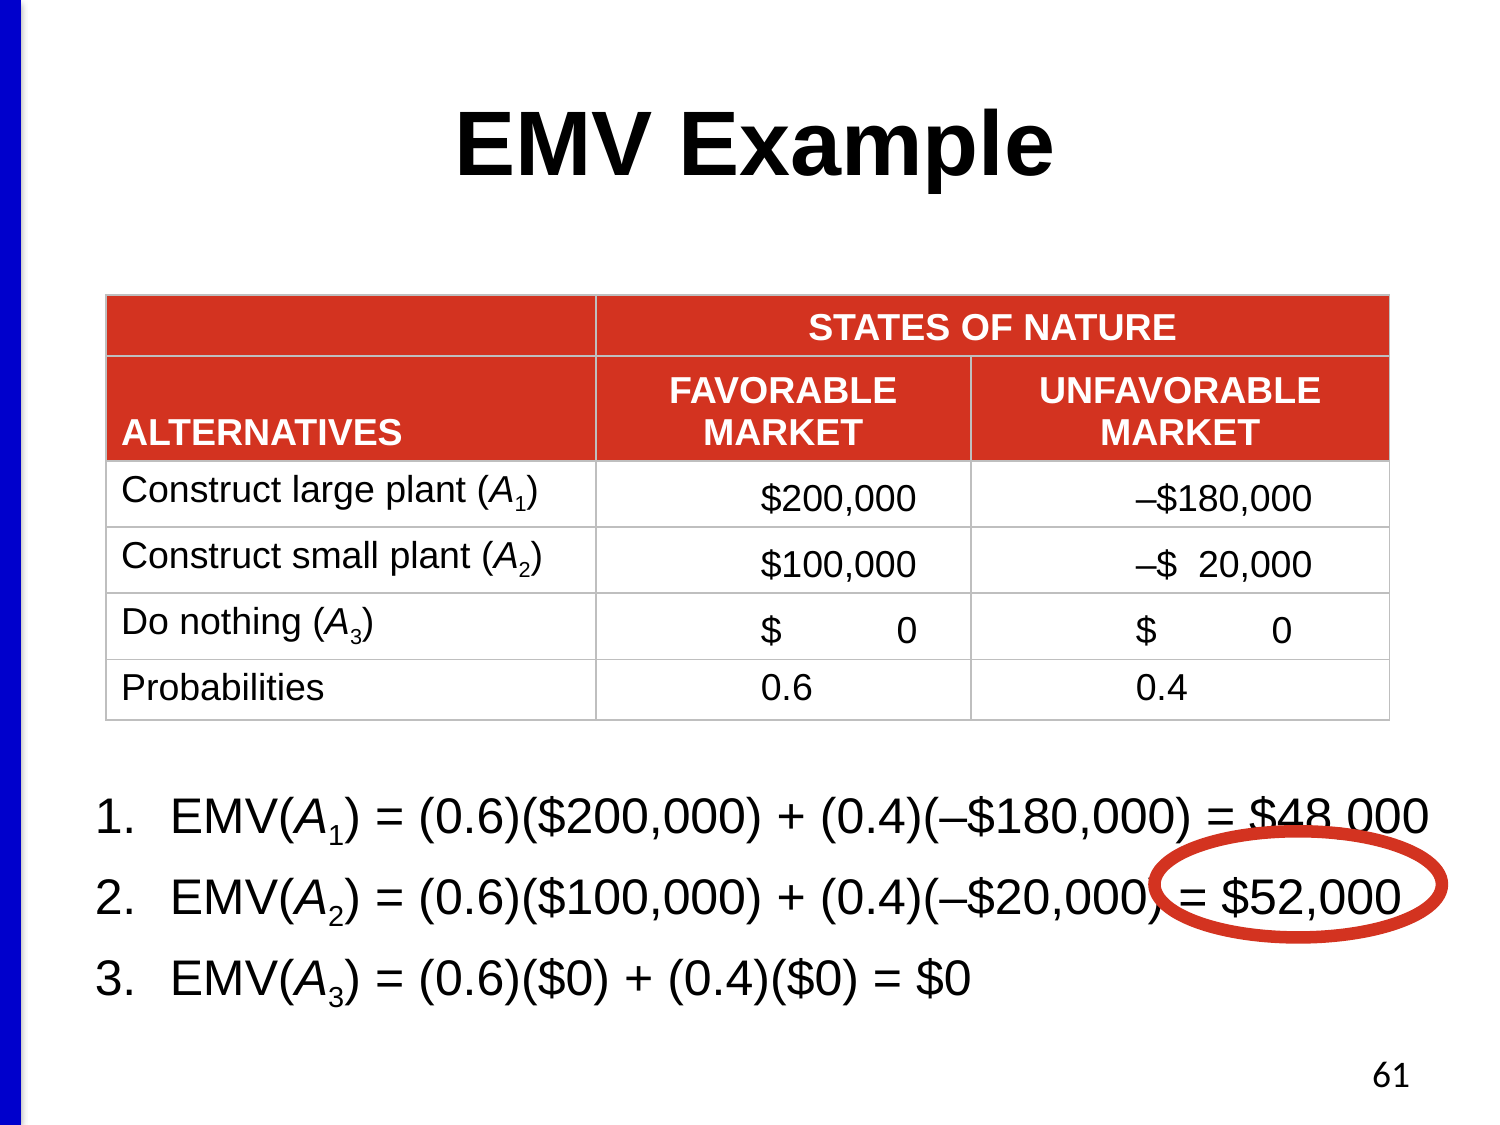

# EMV Example
|  | STATES OF NATURE |  |
| --- | --- | --- |
| ALTERNATIVES | FAVORABLE MARKET | UNFAVORABLE MARKET |
| Construct large plant (A1) | $200,000 | –$180,000 |
| Construct small plant (A2) | $100,000 | –$ 20,000 |
| Do nothing (A3) | $ 0 | $ 0 |
| Probabilities | 0.6 | 0.4 |
EMV(A1) = (0.6)($200,000) + (0.4)(–$180,000) = $48,000
EMV(A2) = (0.6)($100,000) + (0.4)(–$20,000) = $52,000
EMV(A3) = (0.6)($0) + (0.4)($0) = $0

61